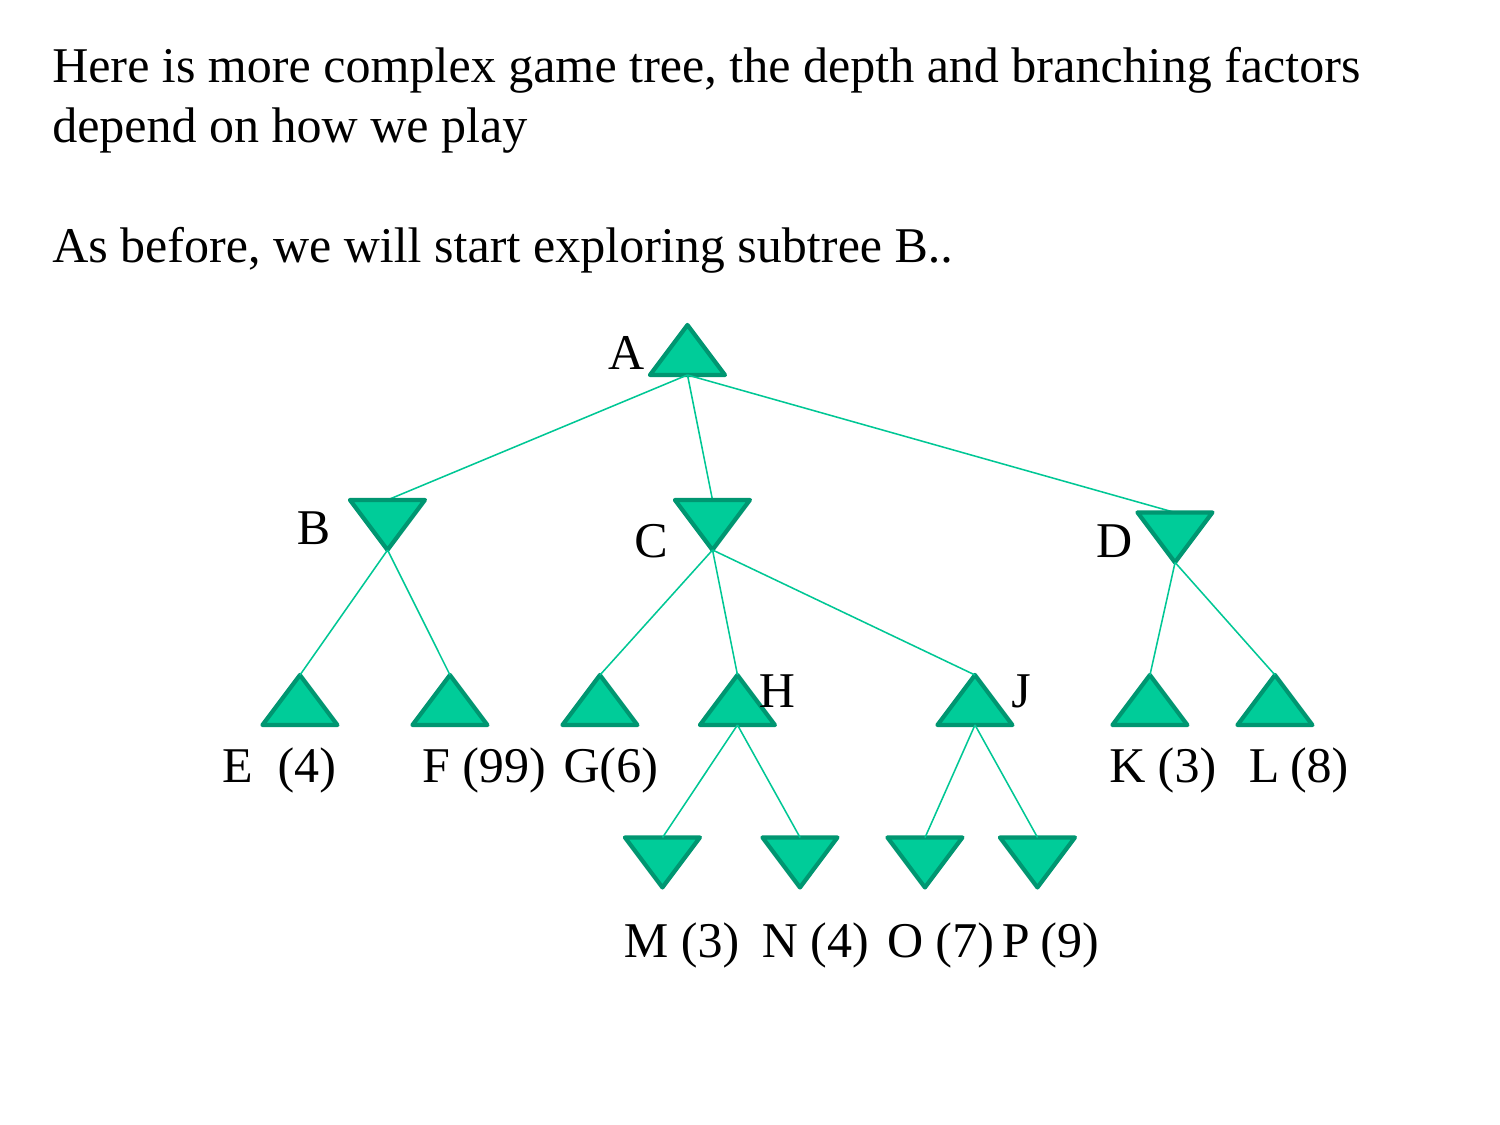

Here is more complex game tree, the depth and branching factors depend on how we play

As before, we will start exploring subtree B..

A

B

C

D

H
J

E  (4)
F (99)
G(6)
K (3)
L (8)

M (3)
N (4)
O (7)
P (9)